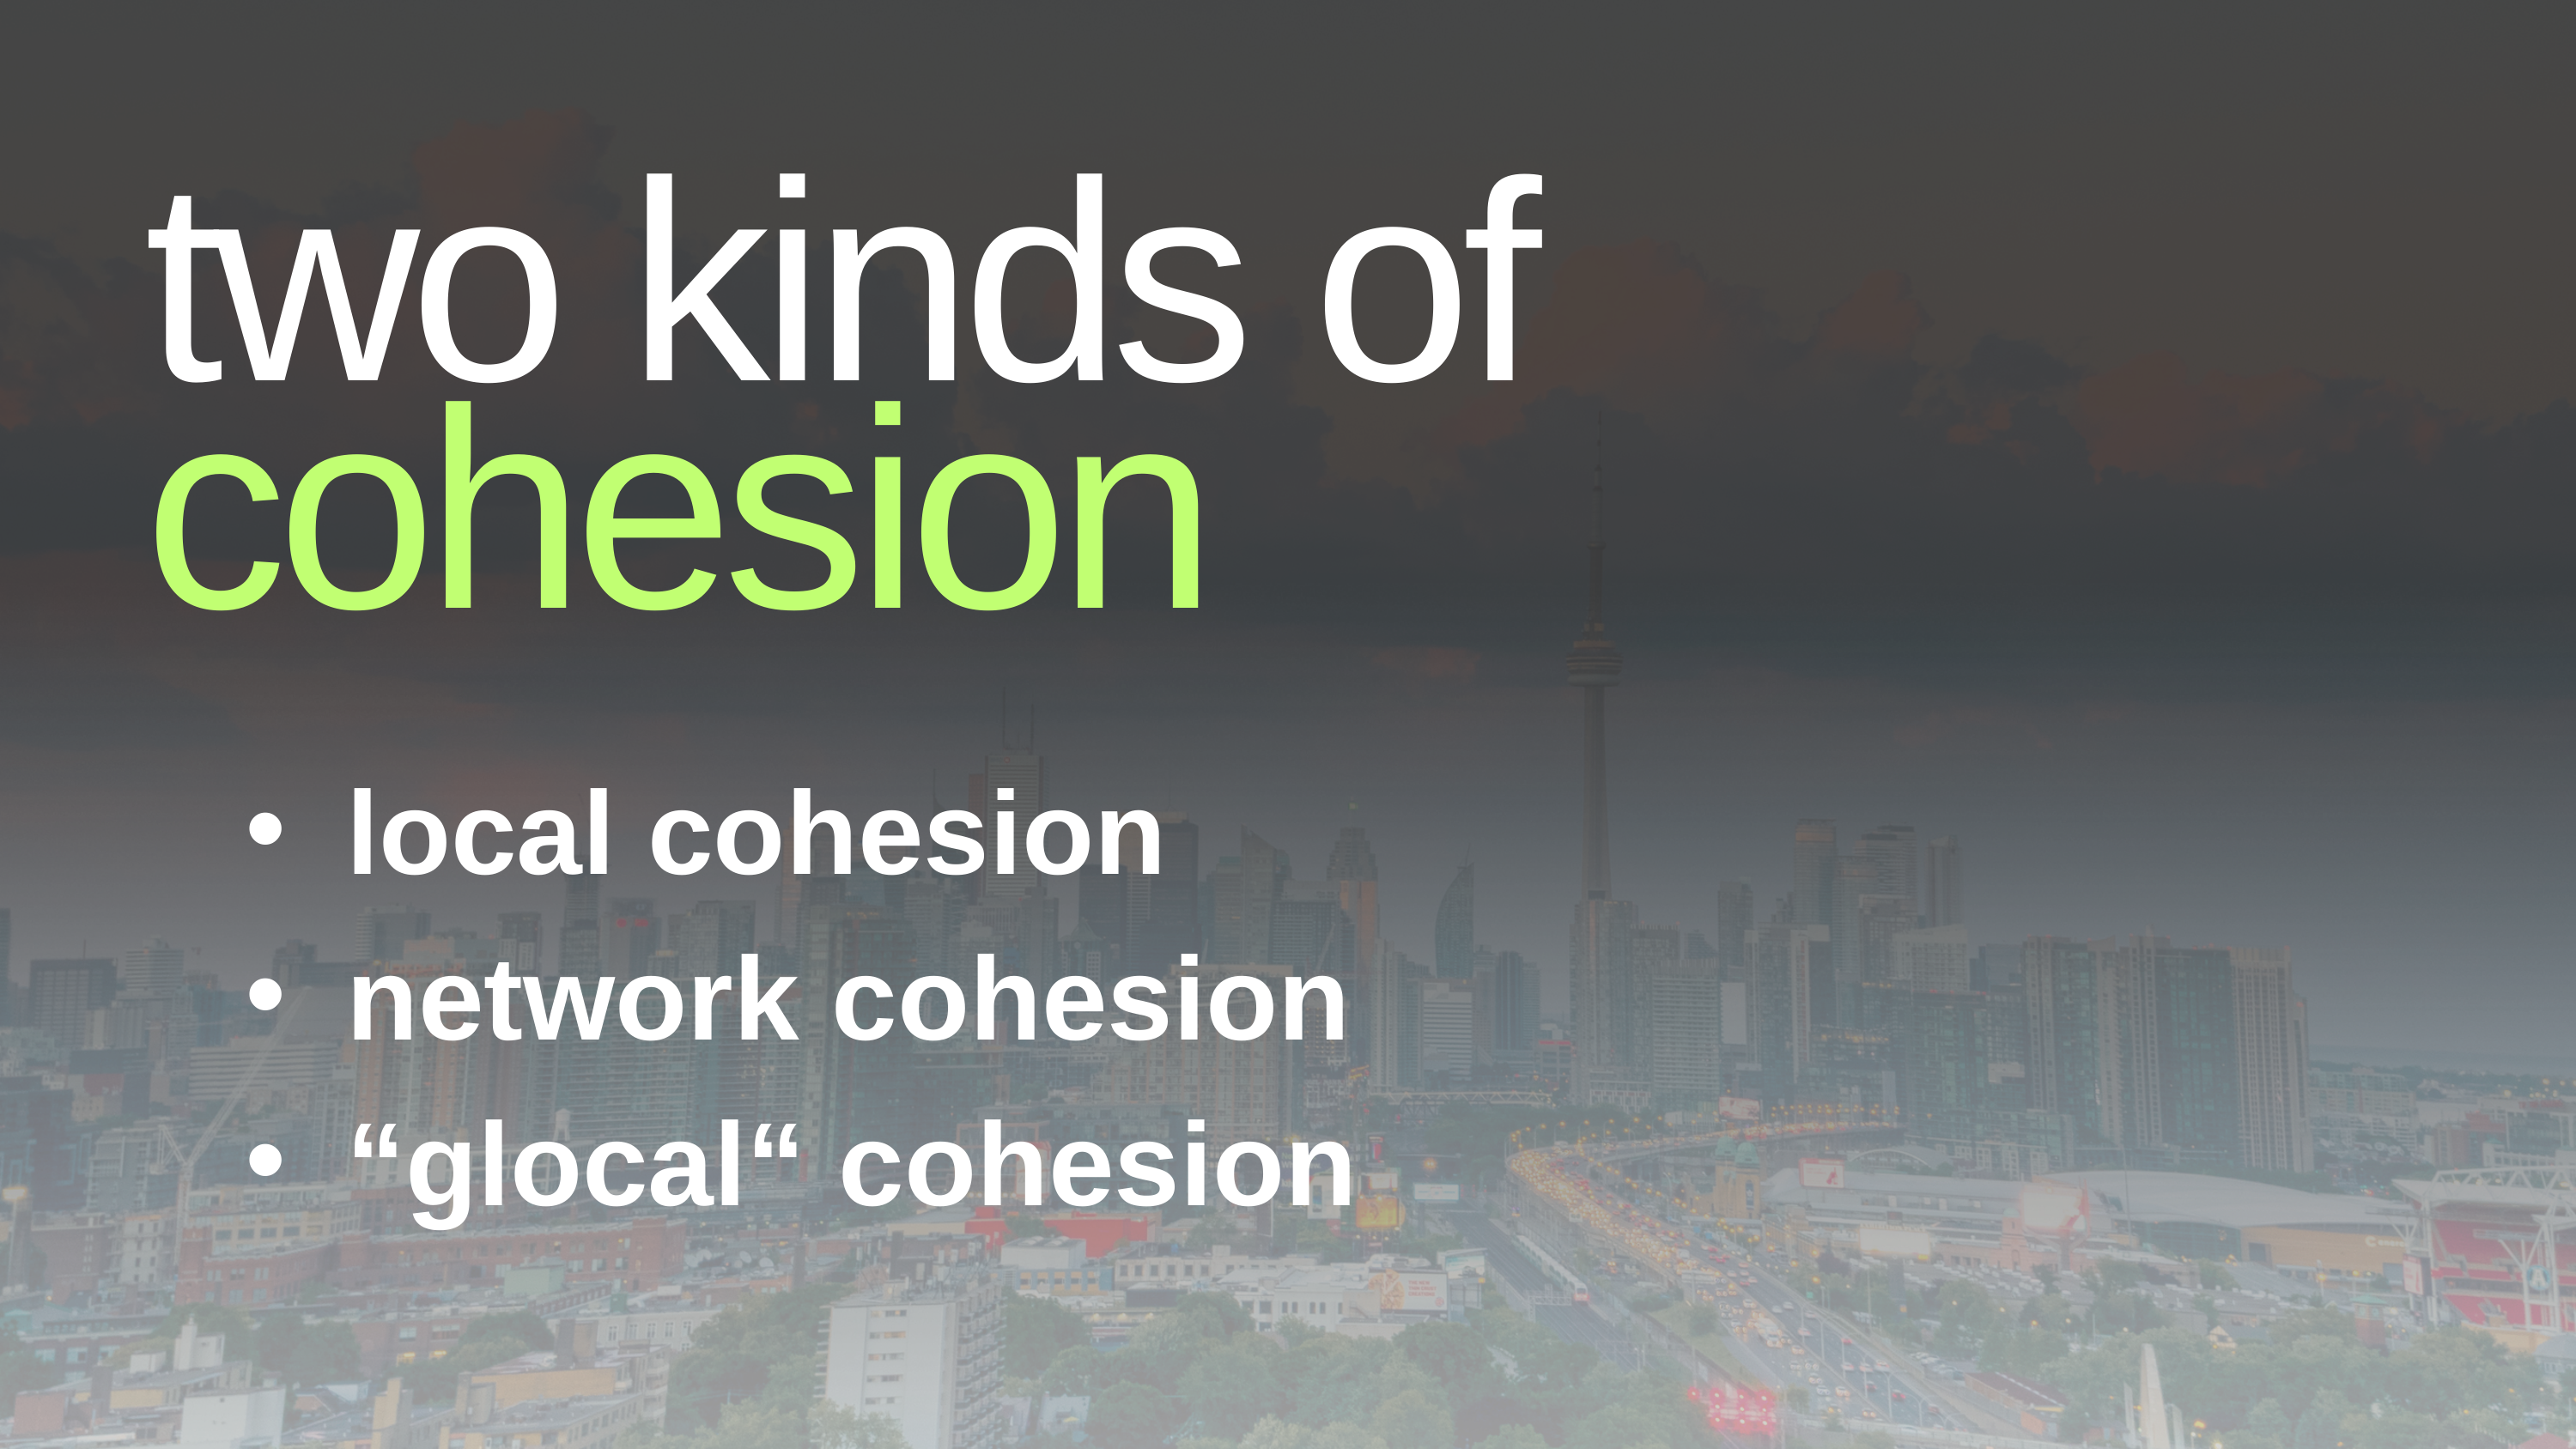

two kinds of cohesion
local cohesion
network cohesion
“glocal“ cohesion